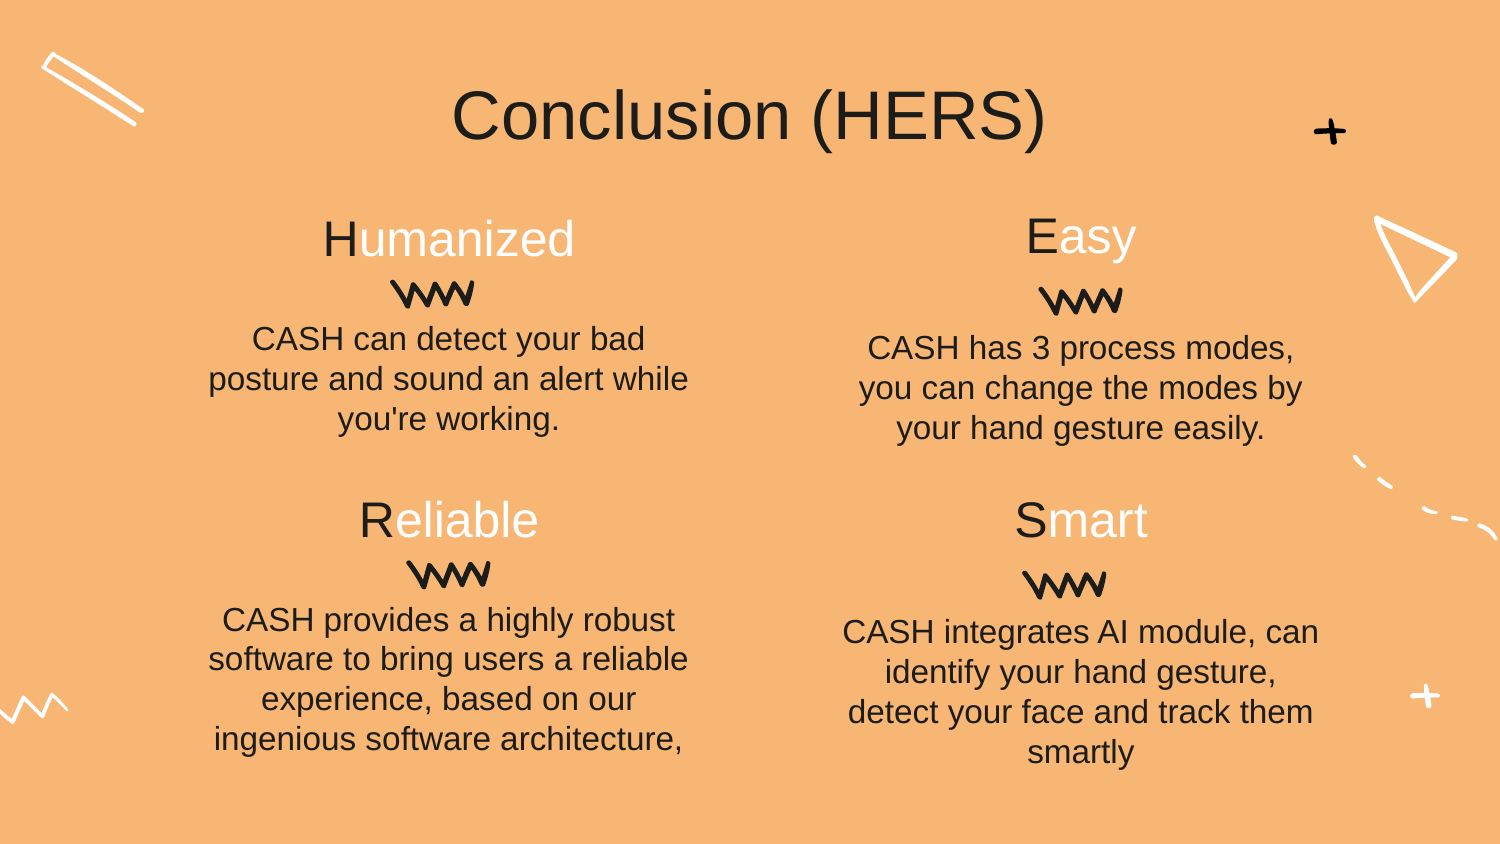

Conclusion (HERS)
Easy
Humanized

CASH can detect your bad posture and sound an alert while you're working.
CASH has 3 process modes, you can change the modes by your hand gesture easily.
# Smart
Reliable

CASH provides a highly robust software to bring users a reliable experience, based on our ingenious software architecture,
CASH integrates AI module, can identify your hand gesture, detect your face and track them smartly